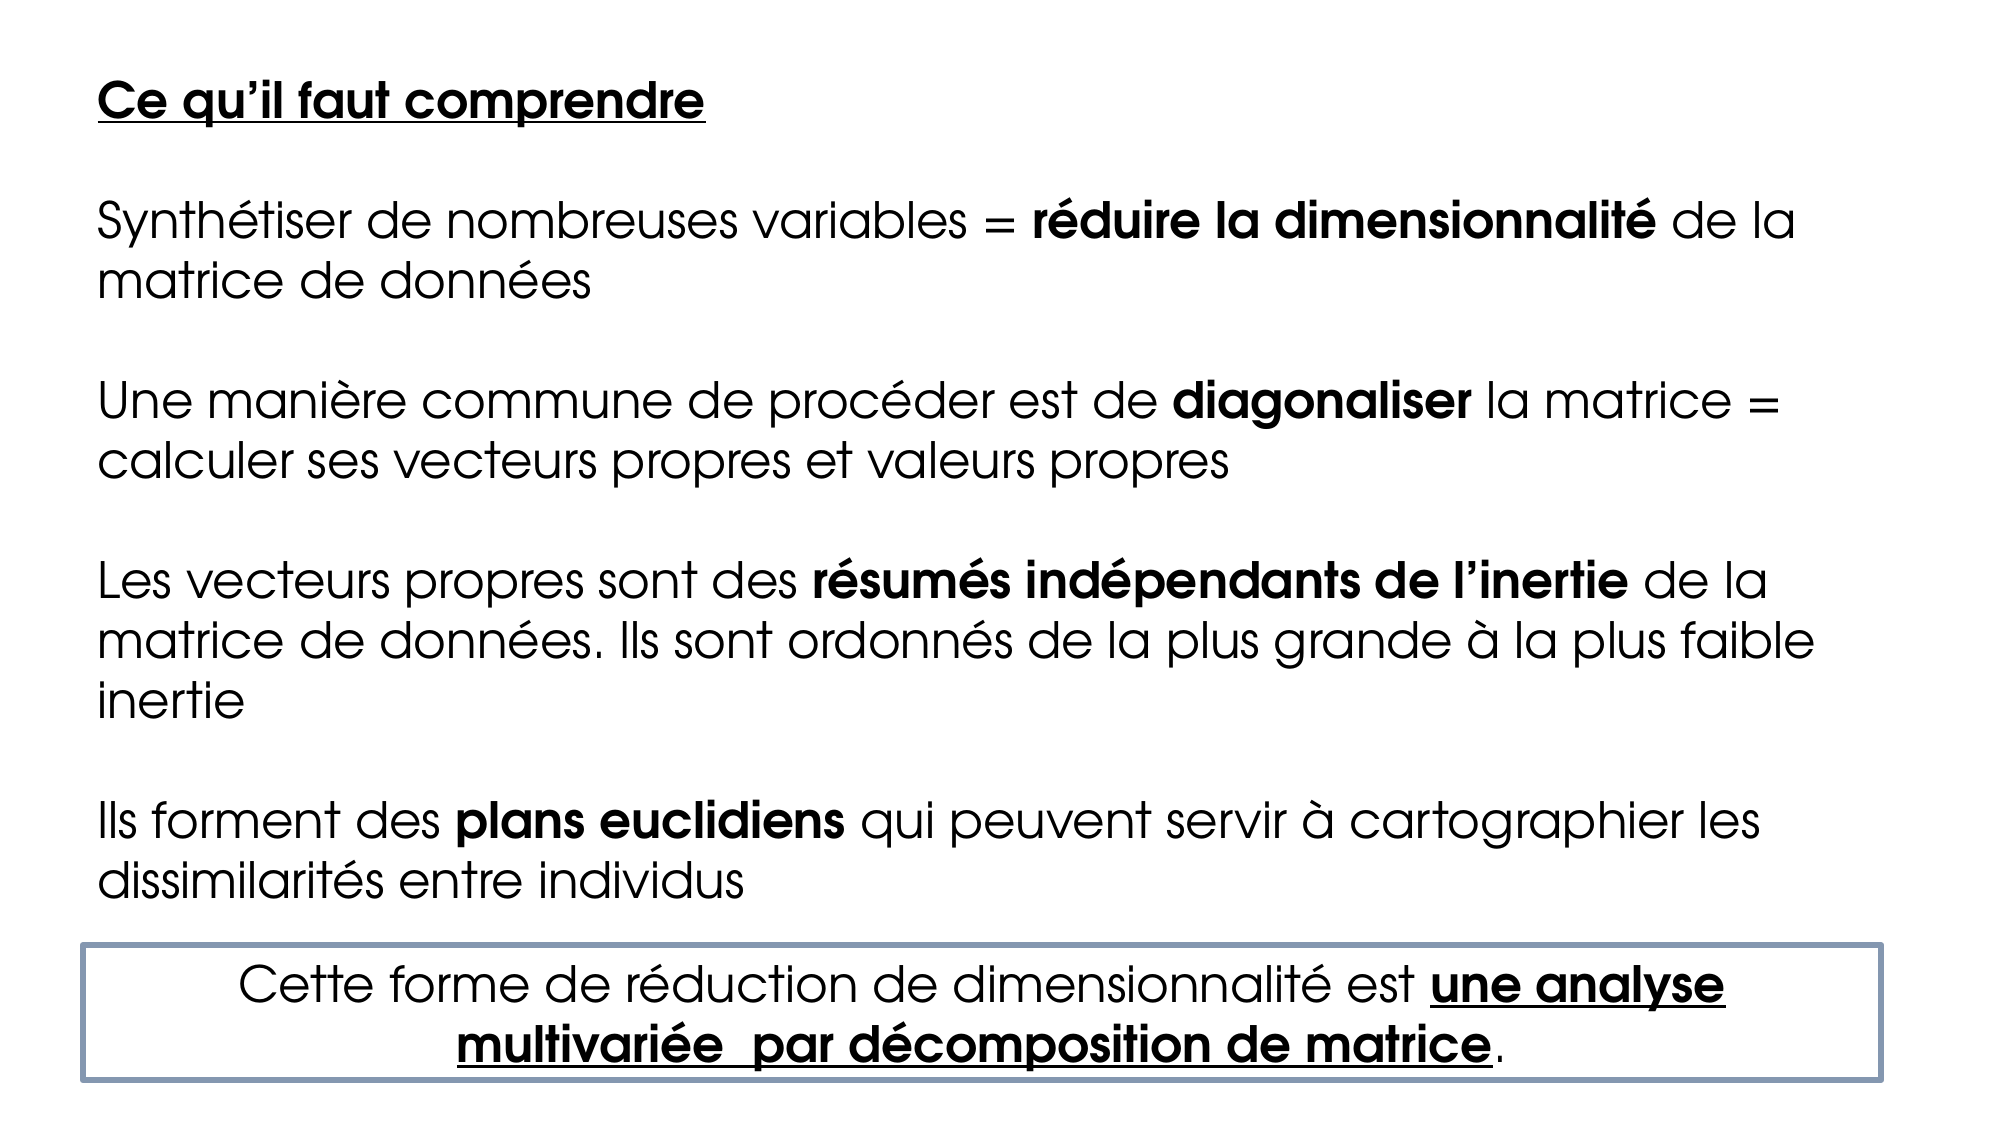

Ce qu’il faut comprendre

Synthétiser de nombreuses variables = réduire la dimensionnalité de la matrice de données

Une manière commune de procéder est de diagonaliser la matrice = calculer ses vecteurs propres et valeurs propres

Les vecteurs propres sont des résumés indépendants de l’inertie de la matrice de données. Ils sont ordonnés de la plus grande à la plus faible inertie

Ils forment des plans euclidiens qui peuvent servir à cartographier les dissimilarités entre individus
Cette forme de réduction de dimensionnalité est une analyse multivariée  par décomposition de matrice.